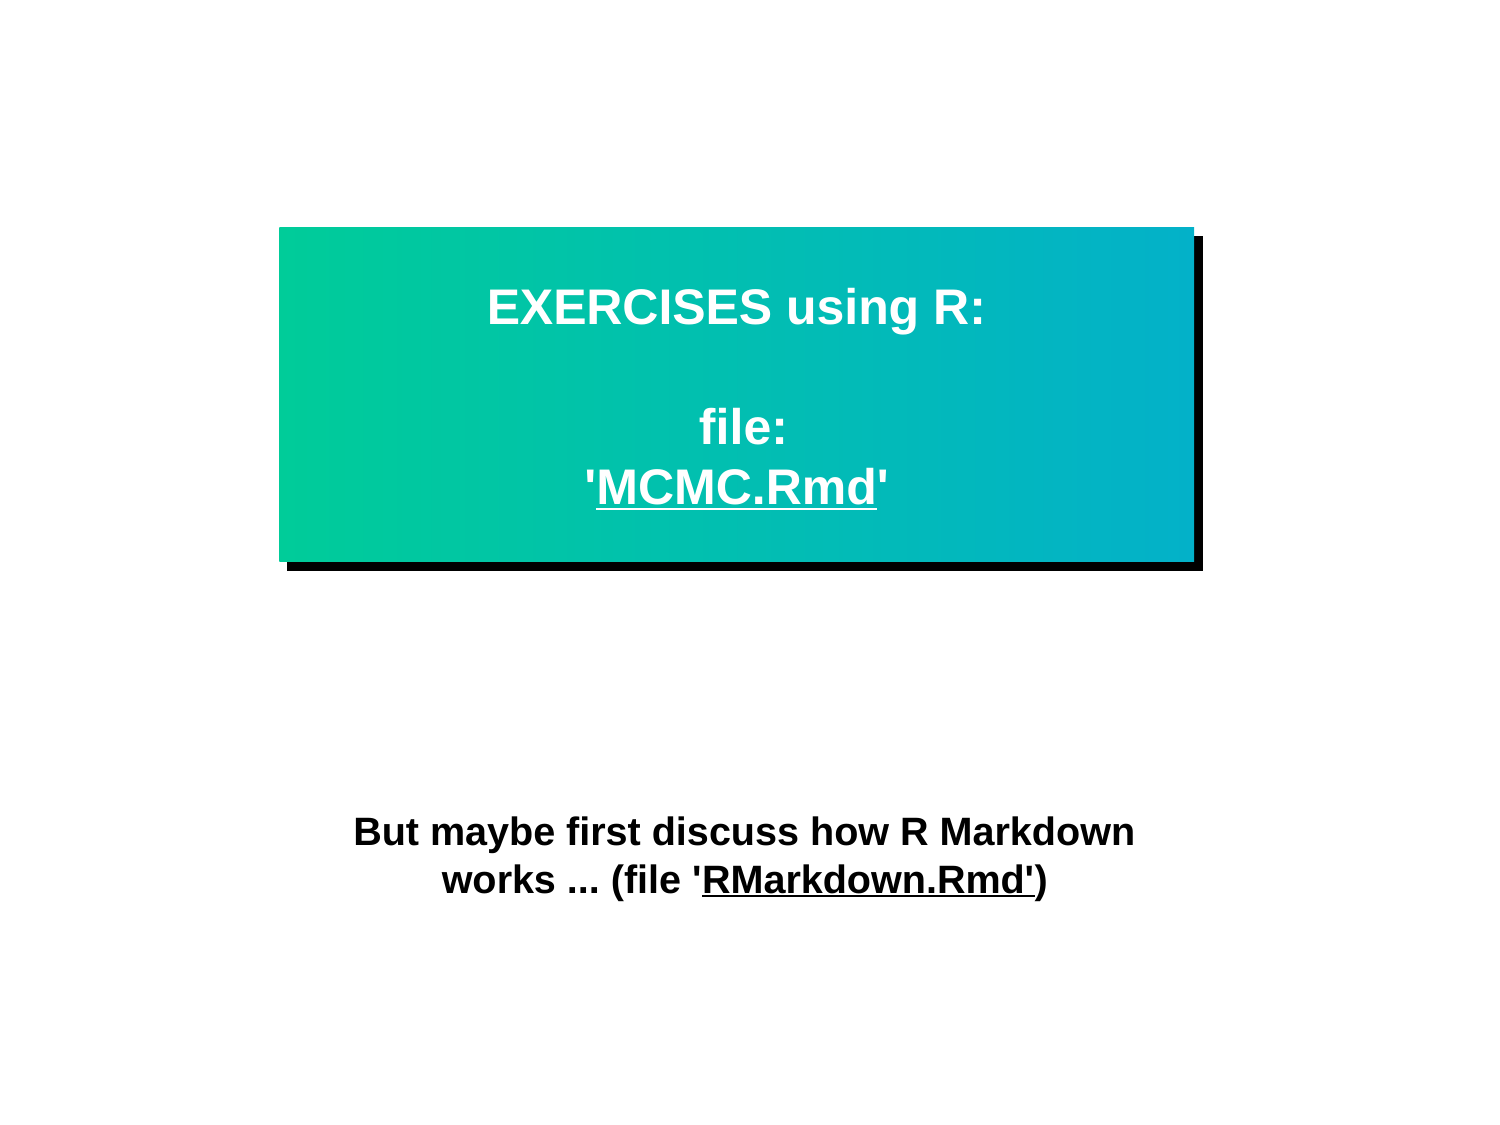

# EXERCISES using R: file: 'MCMC.Rmd'
But maybe first discuss how R Markdown works ... (file 'RMarkdown.Rmd')